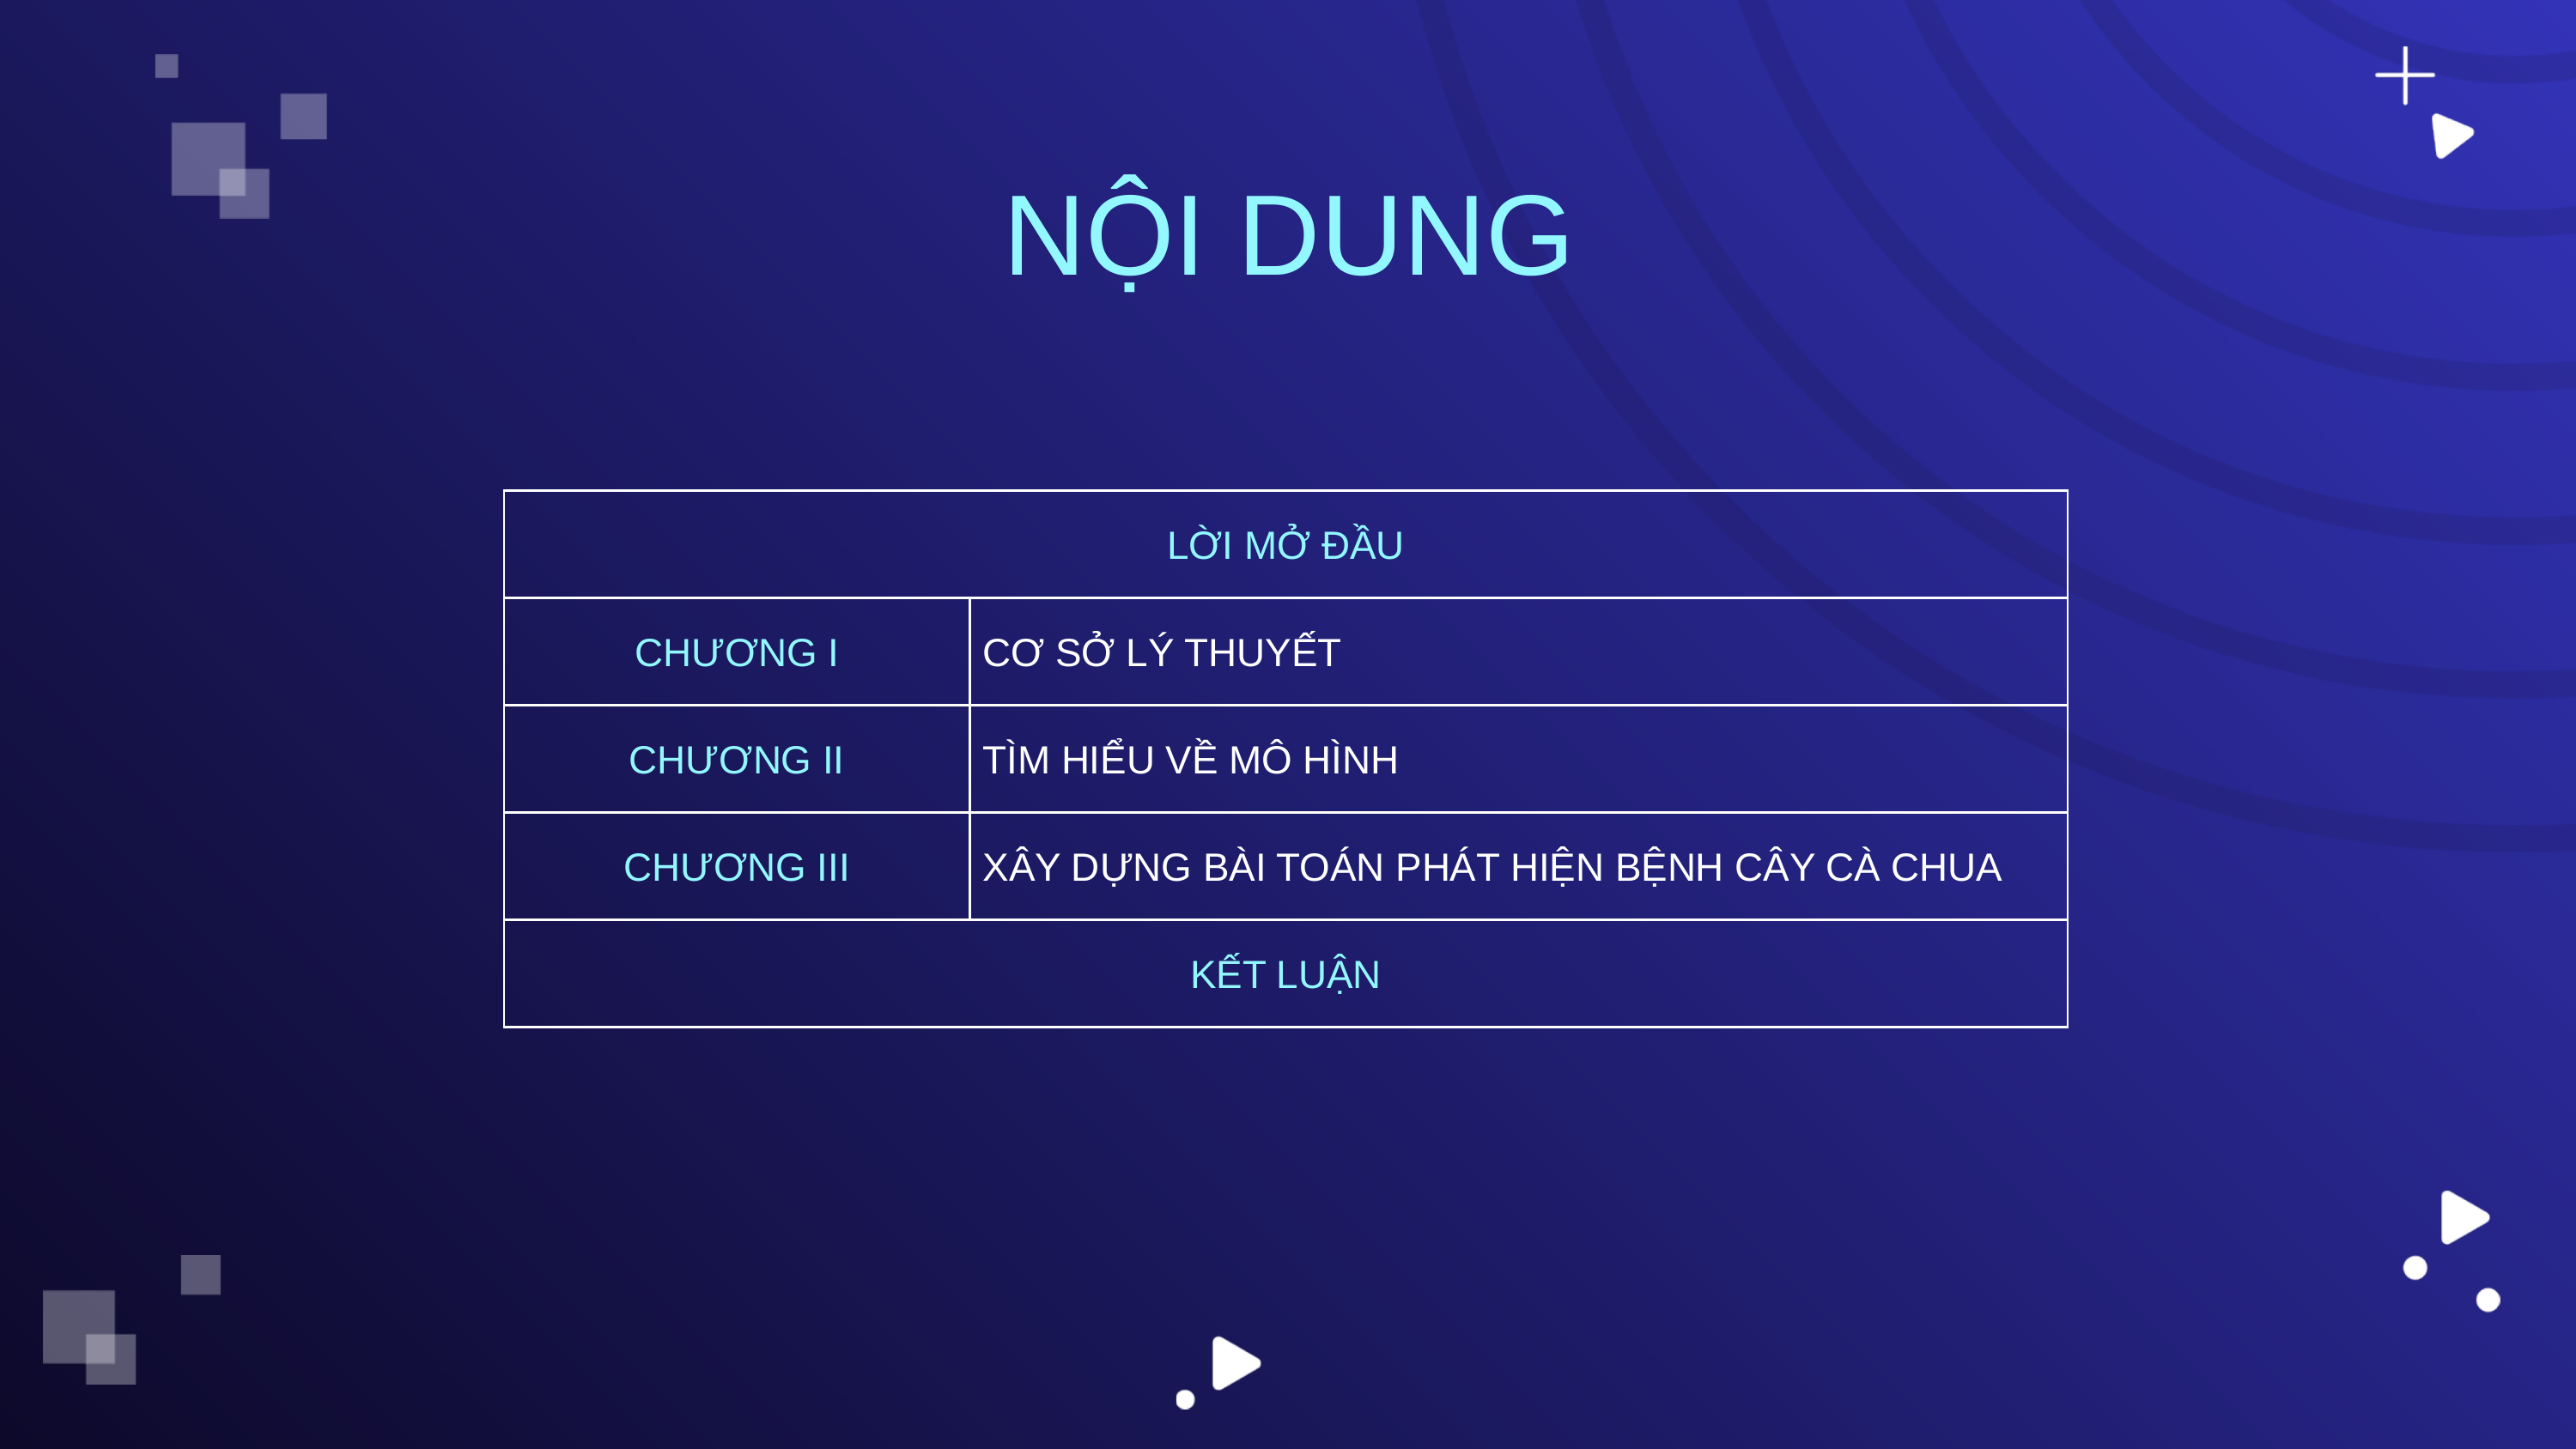

NỘI DUNG
| LỜI MỞ ĐẦU | LỜI MỞ ĐẦU |
| --- | --- |
| CHƯƠNG I | CƠ SỞ LÝ THUYẾT |
| CHƯƠNG II | TÌM HIỂU VỀ MÔ HÌNH |
| CHƯƠNG III | XÂY DỰNG BÀI TOÁN PHÁT HIỆN BỆNH CÂY CÀ CHUA |
| KẾT LUẬN | KẾT LUẬN |